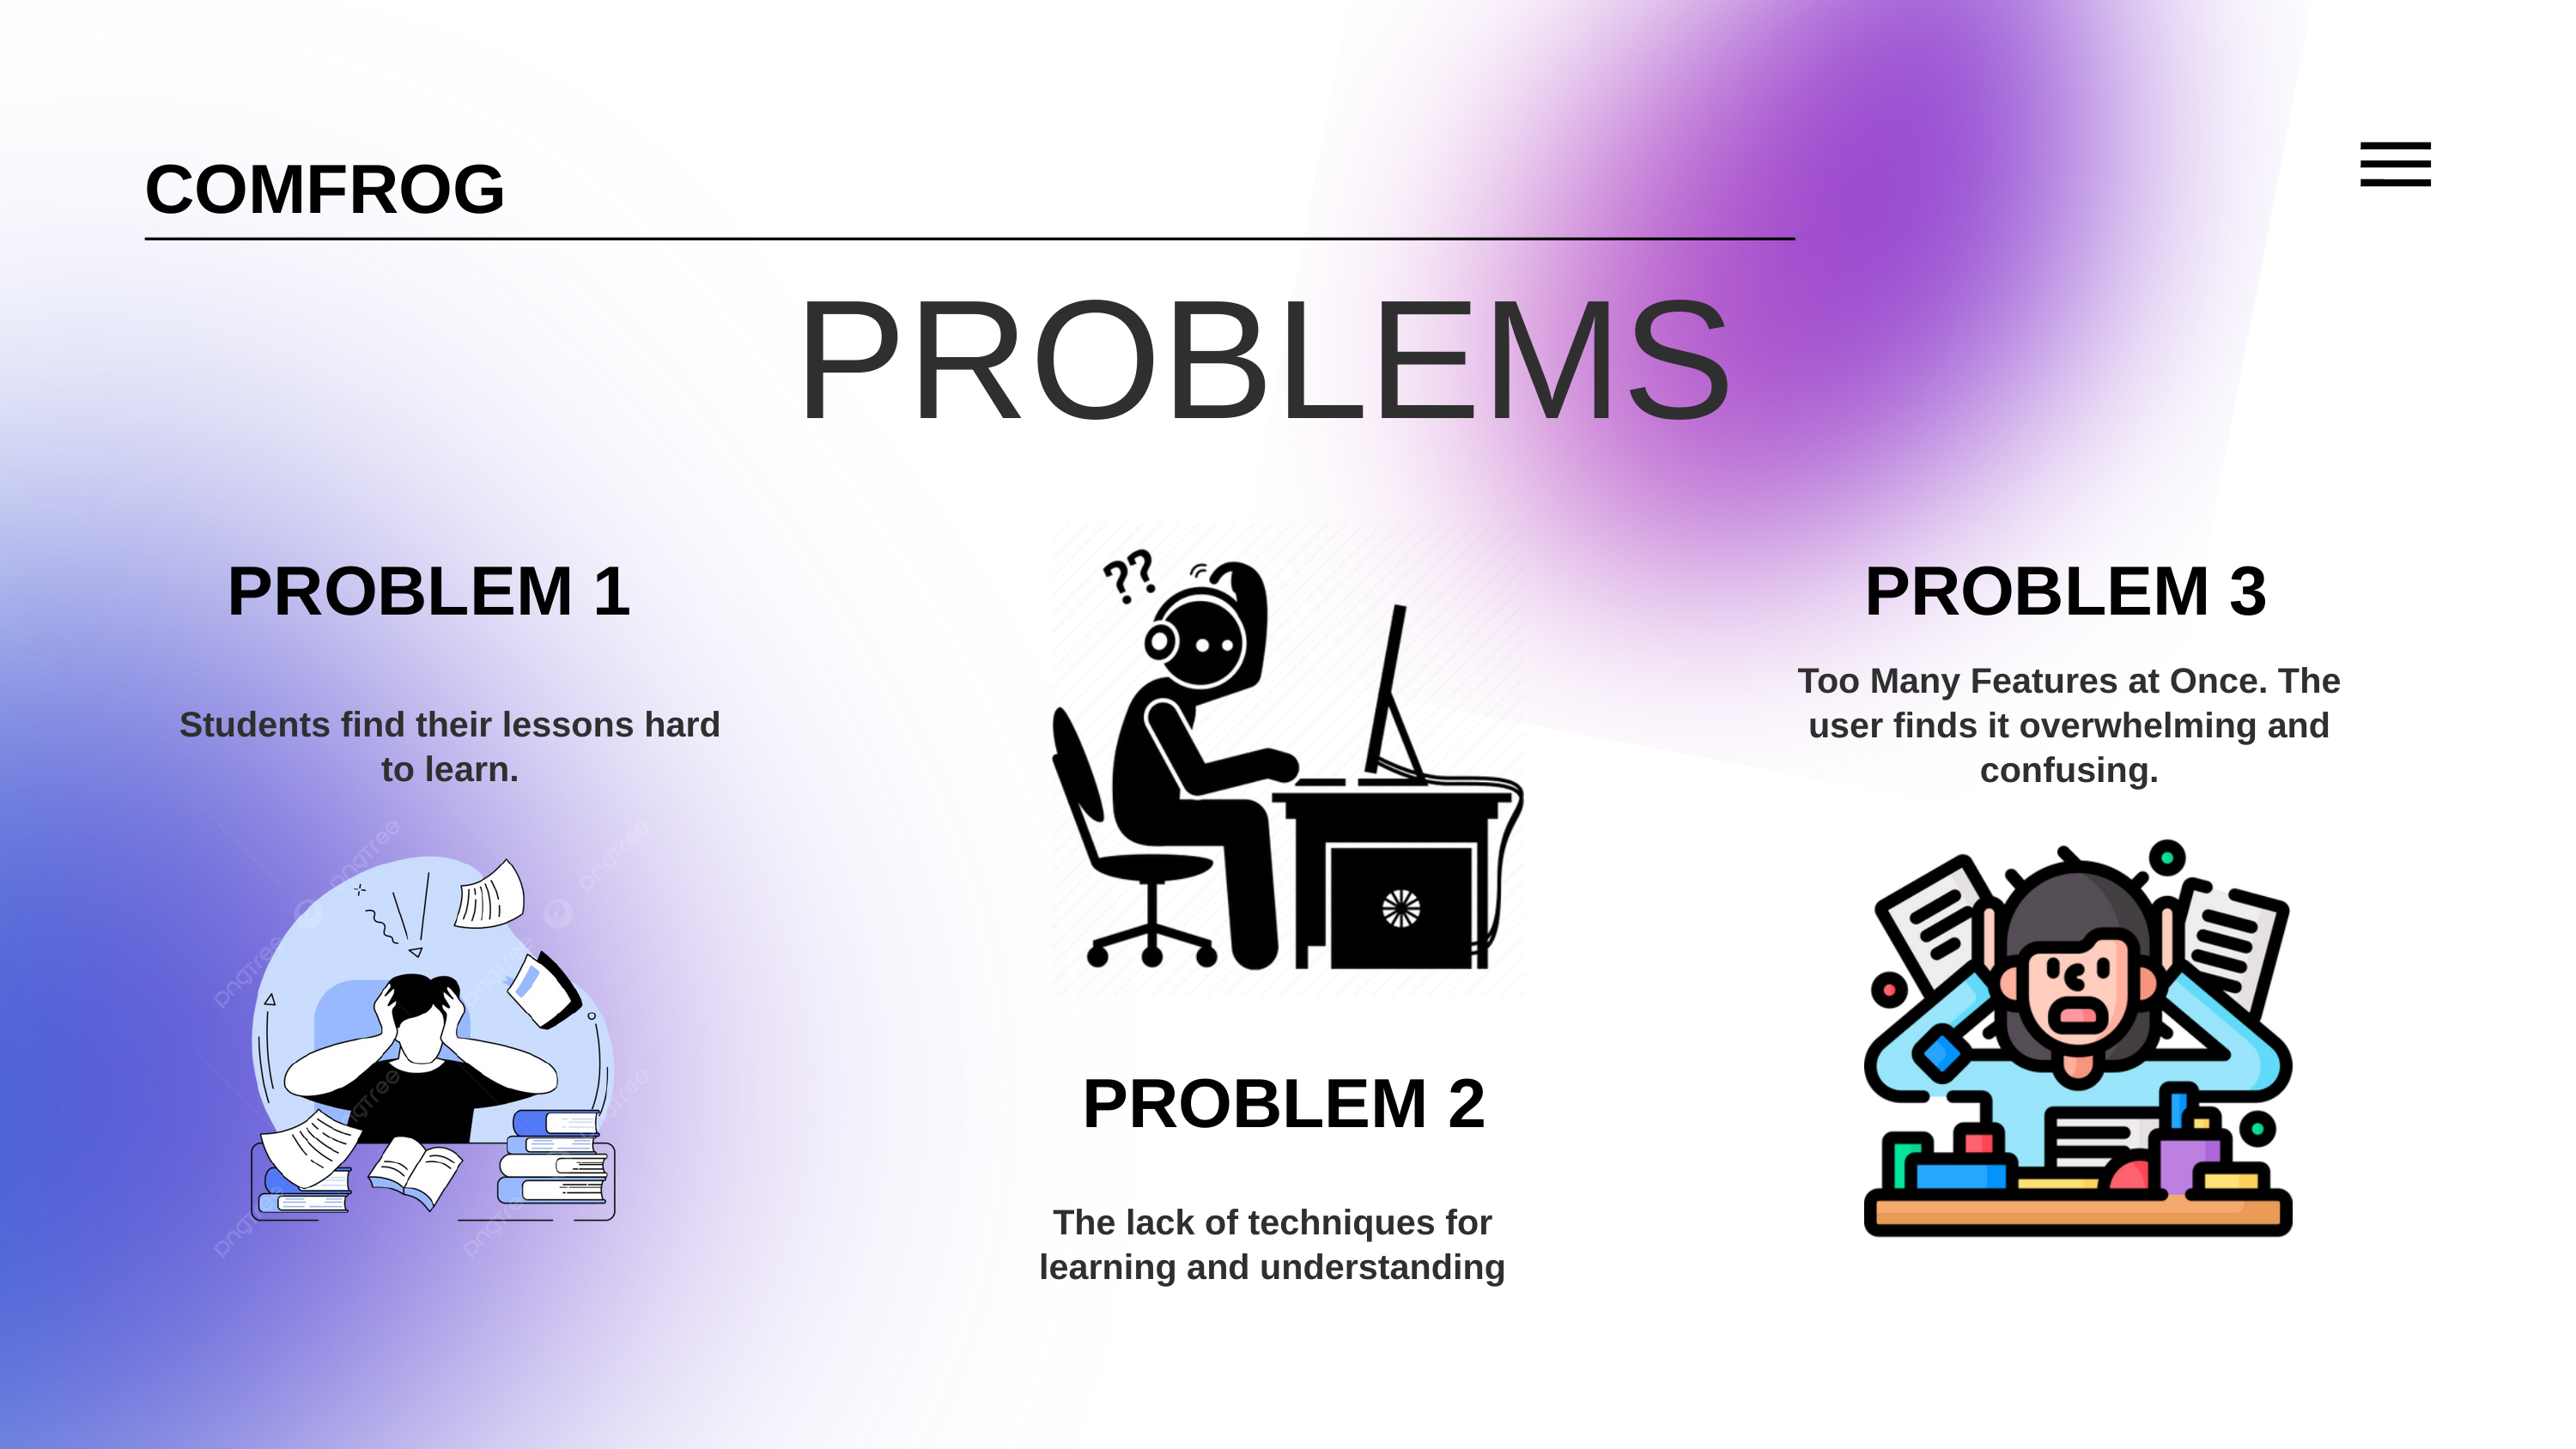

COMFROG

PROBLEMS

PROBLEM 1
PROBLEM 3
Too Many Features at Once. The user finds it overwhelming and confusing.
Students find their lessons hard to learn.

PROBLEM 2
The lack of techniques for learning and understanding